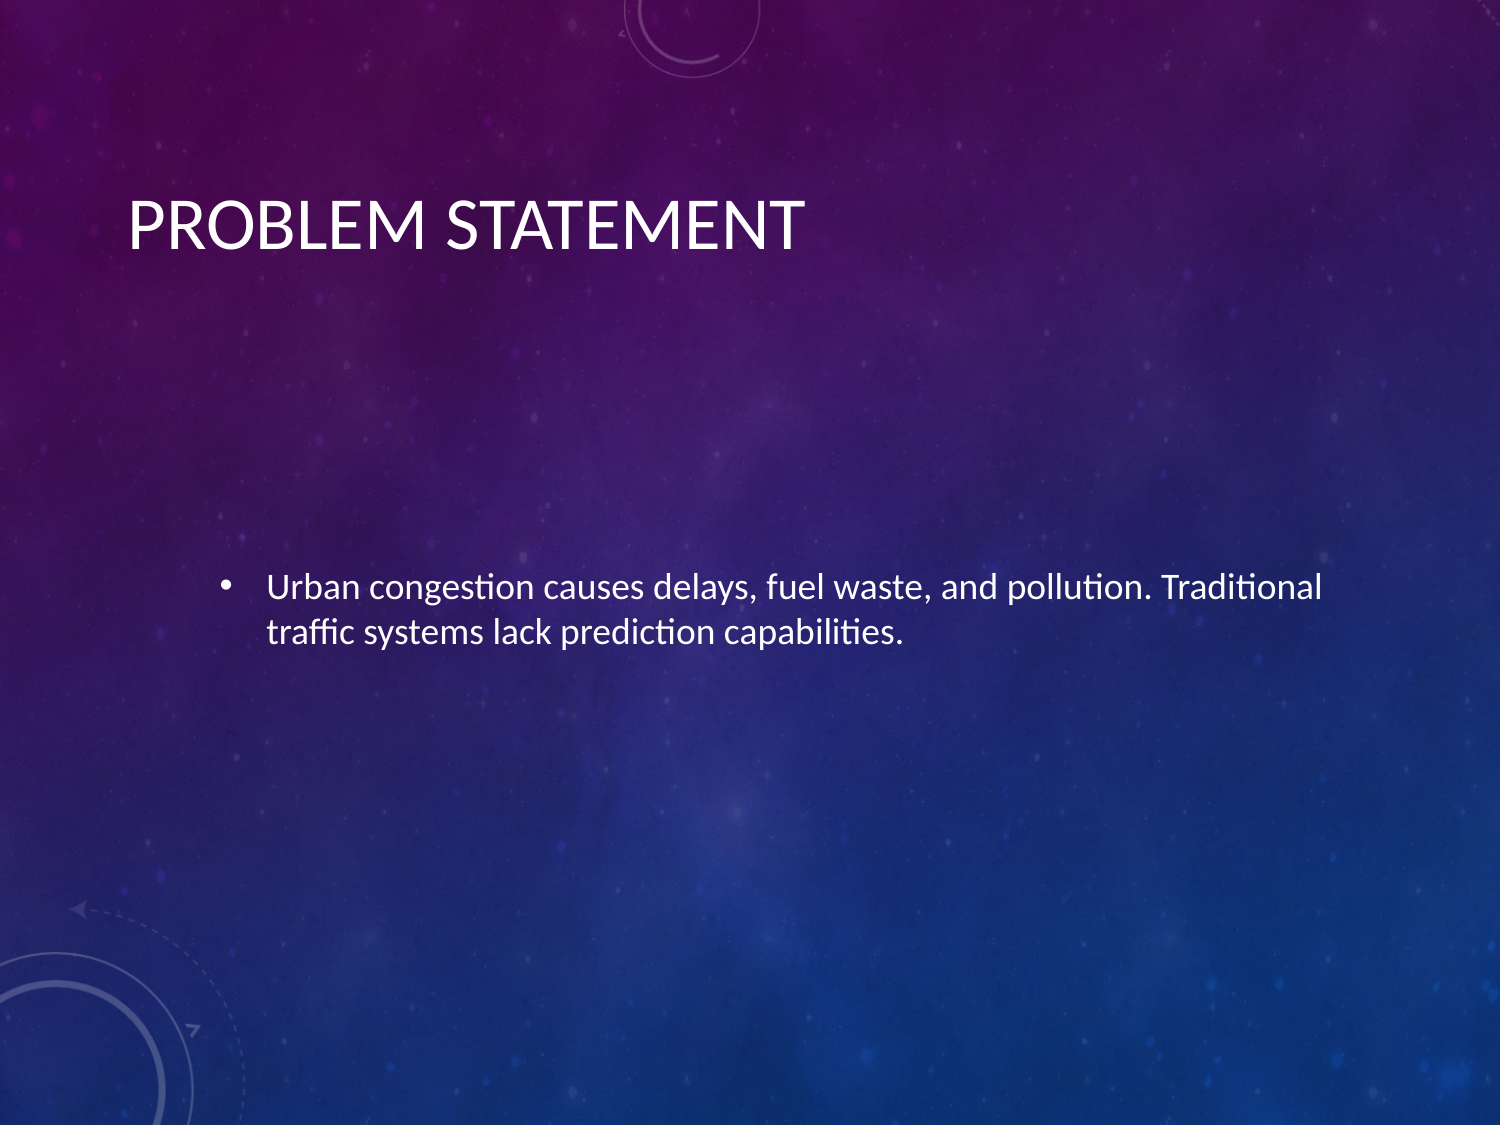

# Problem Statement
Urban congestion causes delays, fuel waste, and pollution. Traditional traffic systems lack prediction capabilities.